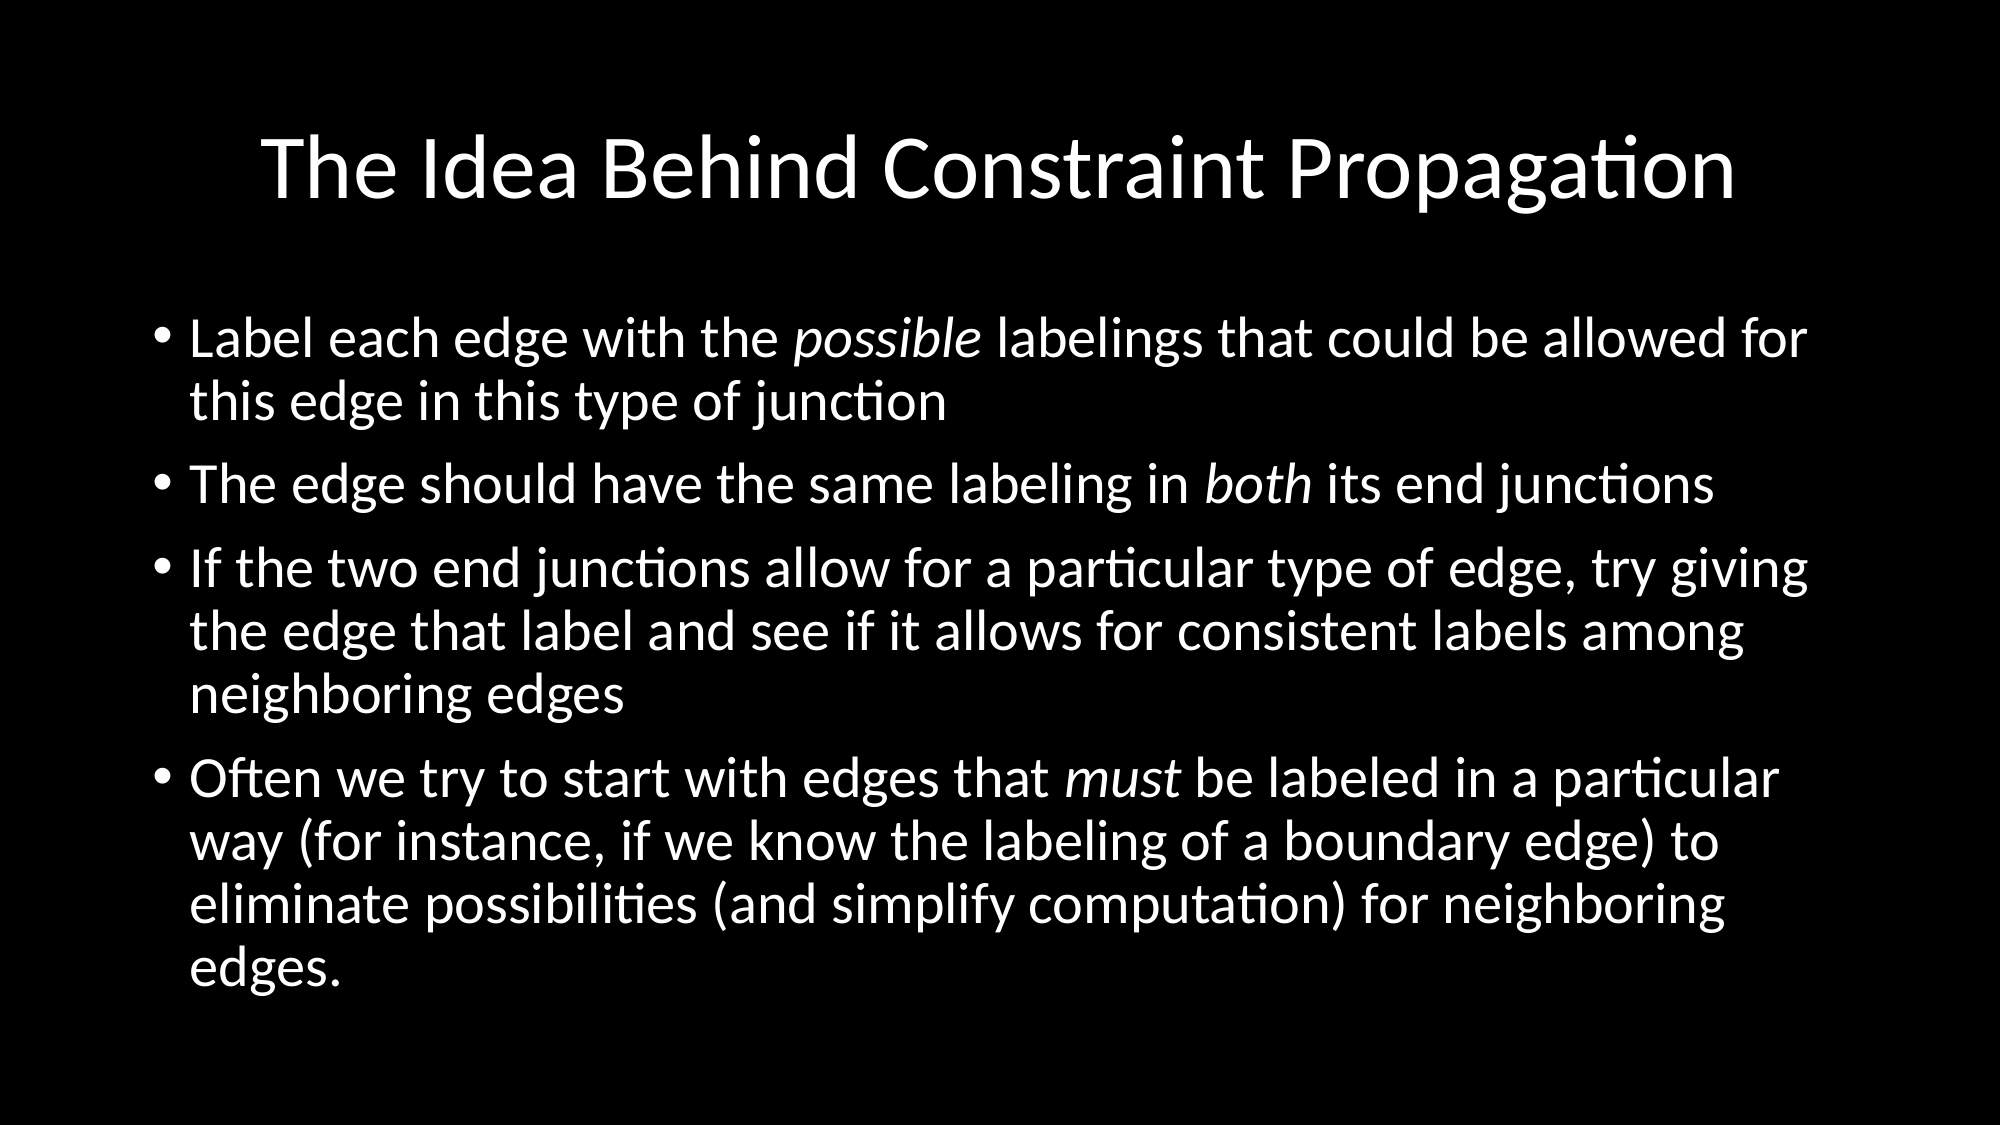

# The Idea Behind Constraint Propagation
Label each edge with the possible labelings that could be allowed for this edge in this type of junction
The edge should have the same labeling in both its end junctions
If the two end junctions allow for a particular type of edge, try giving the edge that label and see if it allows for consistent labels among neighboring edges
Often we try to start with edges that must be labeled in a particular way (for instance, if we know the labeling of a boundary edge) to eliminate possibilities (and simplify computation) for neighboring edges.